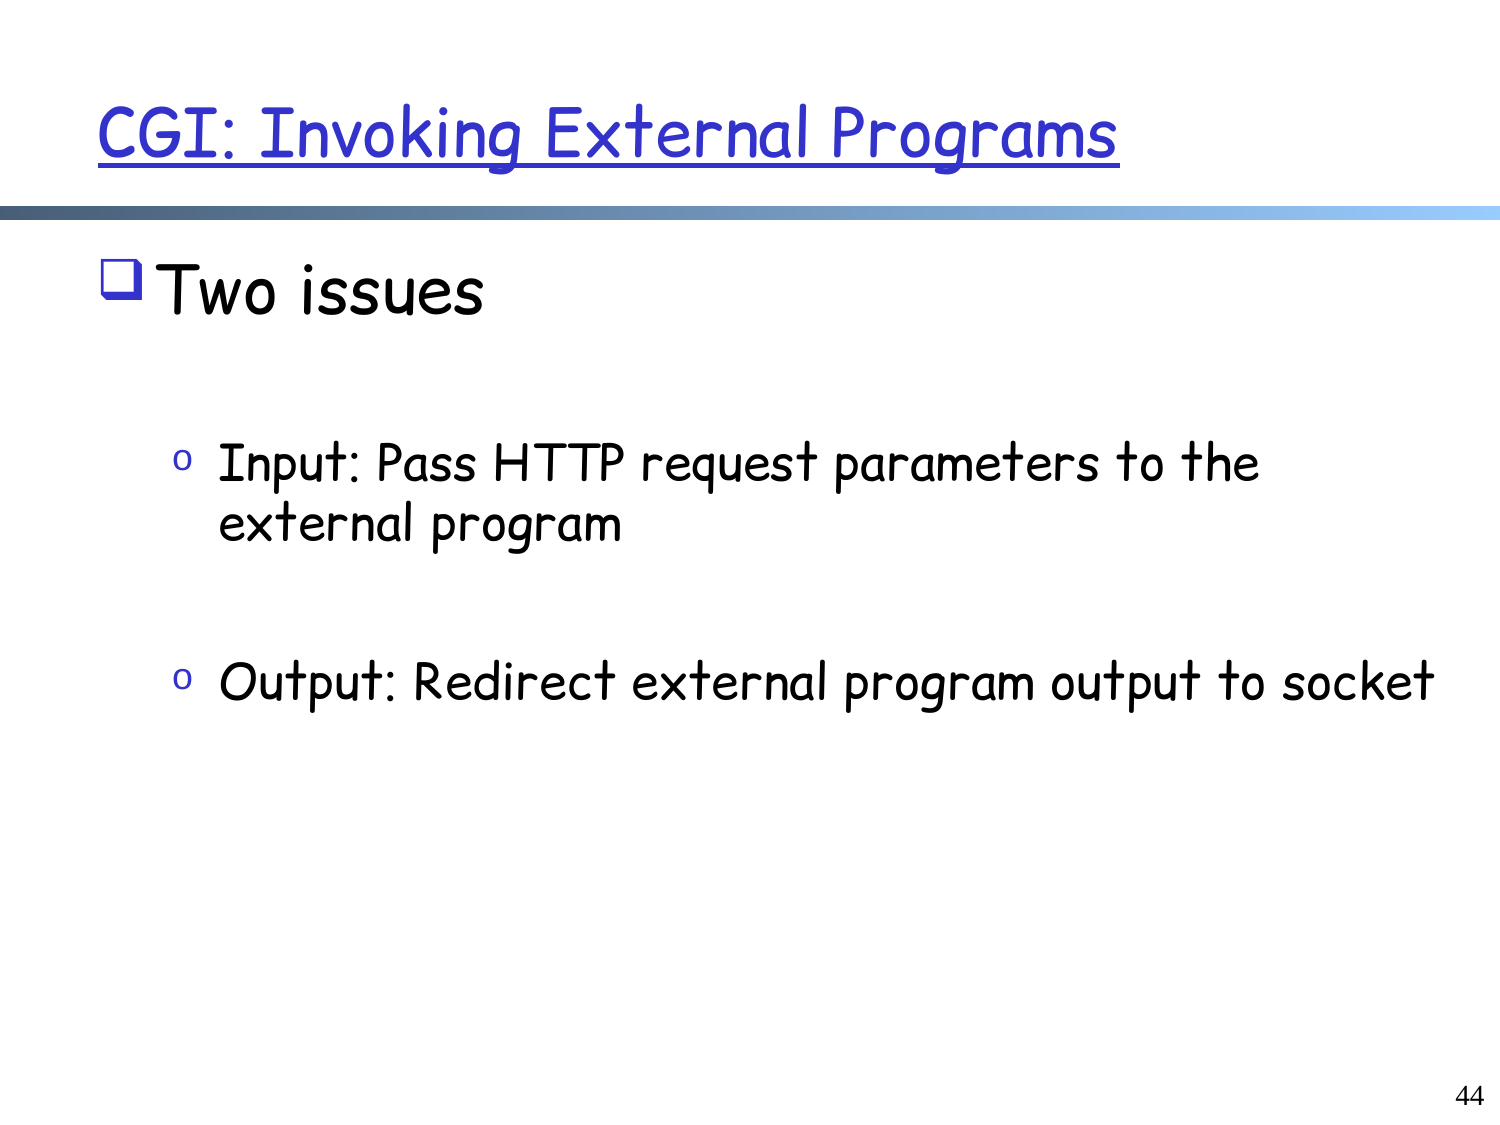

# CGI: Invoking External Programs
Two issues

Input: Pass HTTP request parameters to the external program

Output: Redirect external program output to socket
44